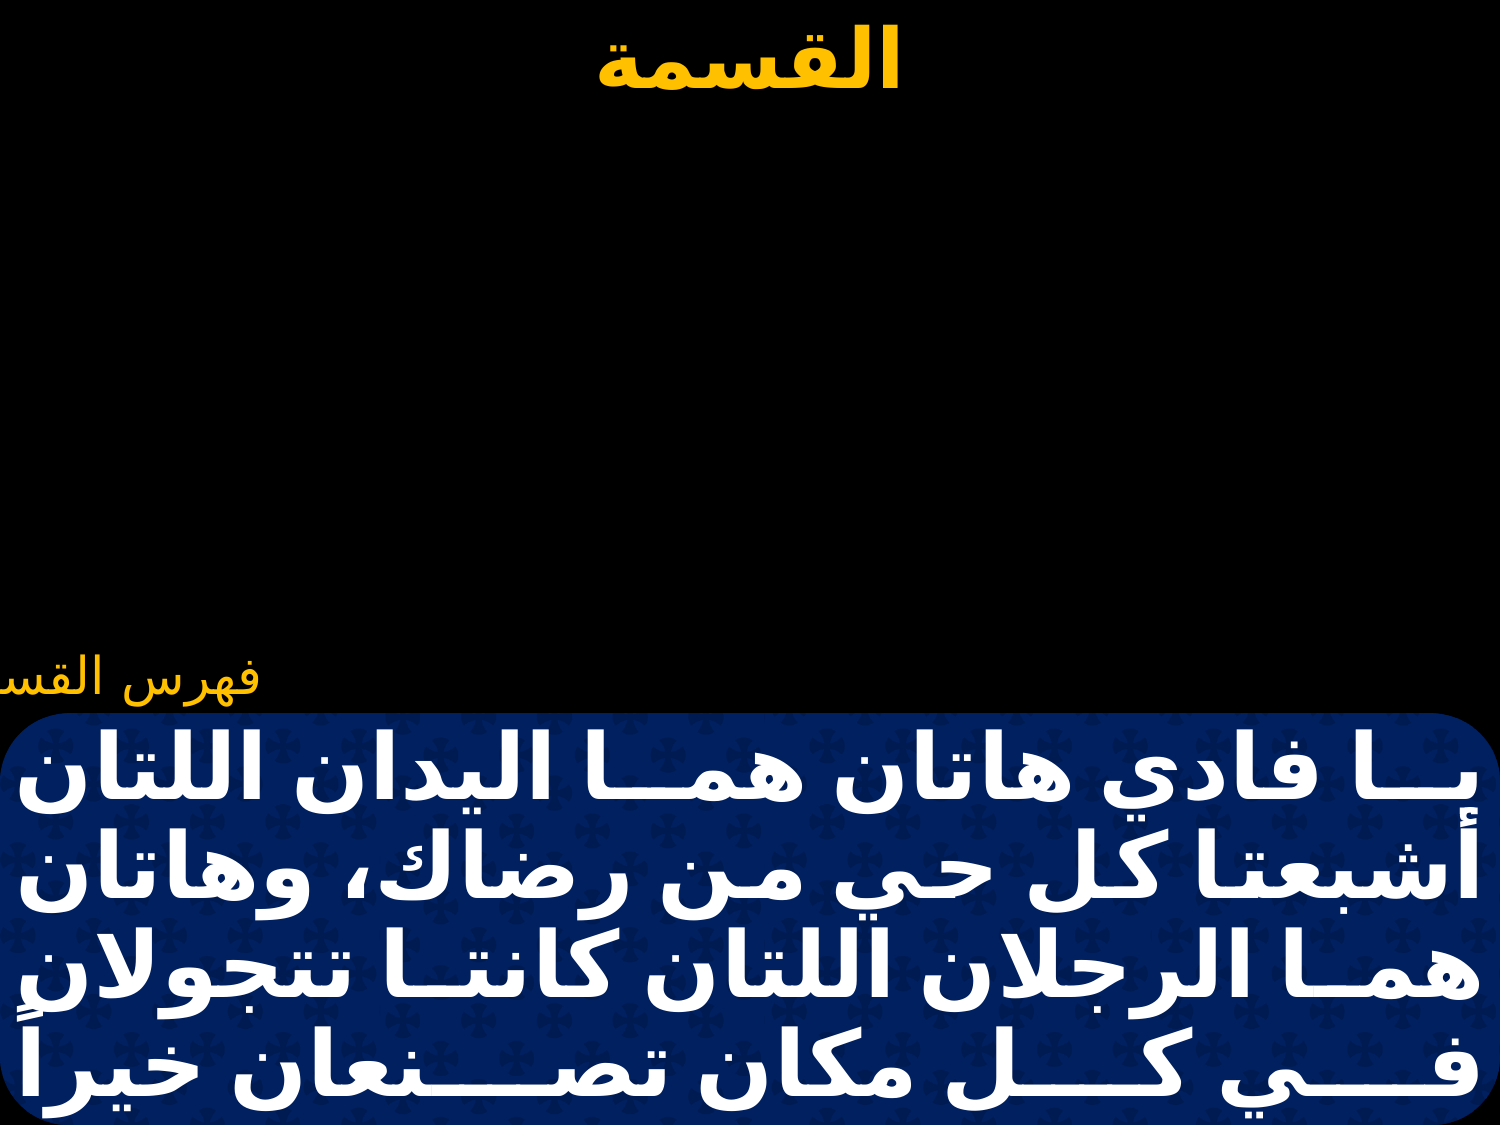

#
يا فادي هاتان هما اليدان اللتان أشبعتا كل حي من رضاك، وهاتان هما الرجلان اللتان كانتا تتجولان في كل مكان تصنعان خيراً وتشفي كل الذين تسلط عليهم إبليس قد سمرتا على الصليب من أجل